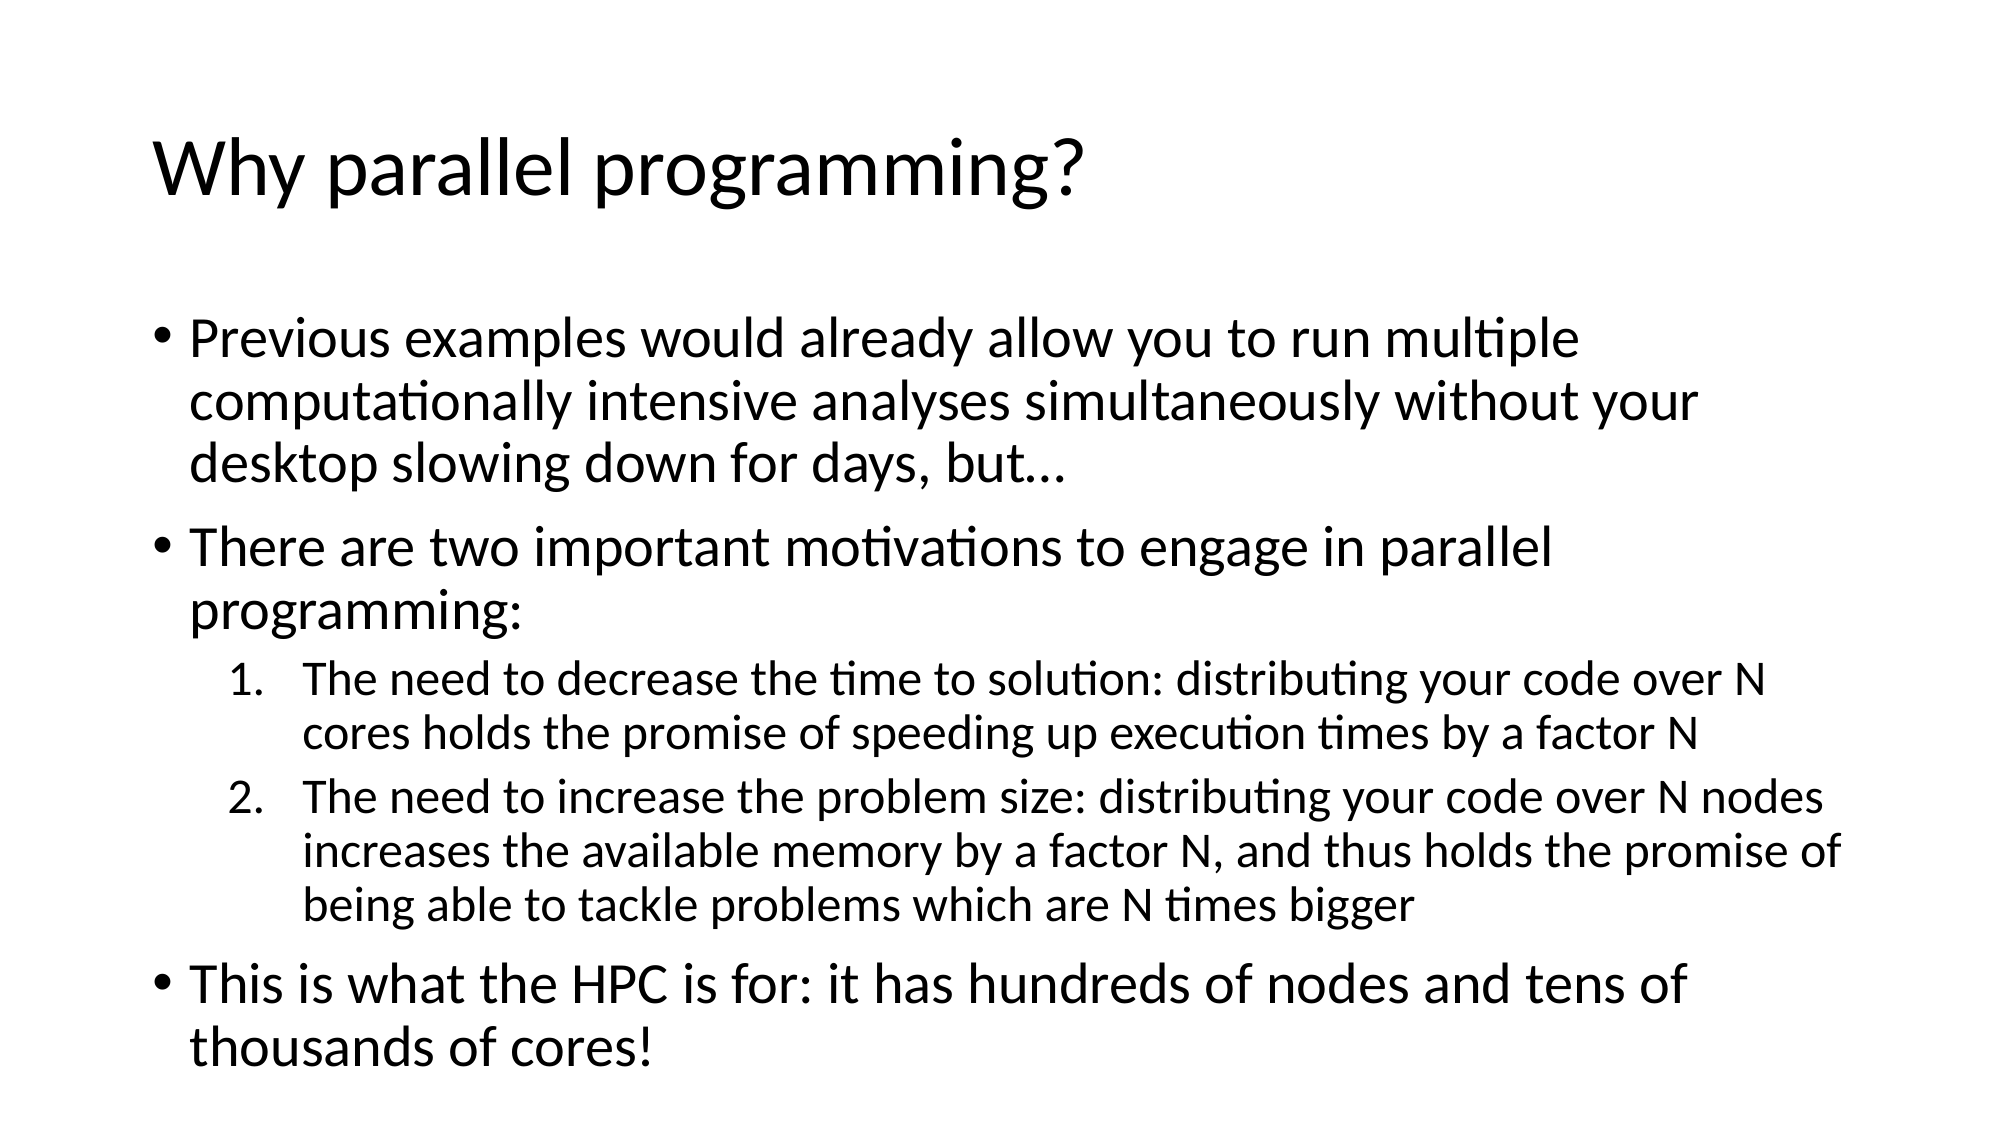

# Why parallel programming?
Previous examples would already allow you to run multiple computationally intensive analyses simultaneously without your desktop slowing down for days, but…
There are two important motivations to engage in parallel programming:
The need to decrease the time to solution: distributing your code over N cores holds the promise of speeding up execution times by a factor N
The need to increase the problem size: distributing your code over N nodes increases the available memory by a factor N, and thus holds the promise of being able to tackle problems which are N times bigger
This is what the HPC is for: it has hundreds of nodes and tens of thousands of cores!